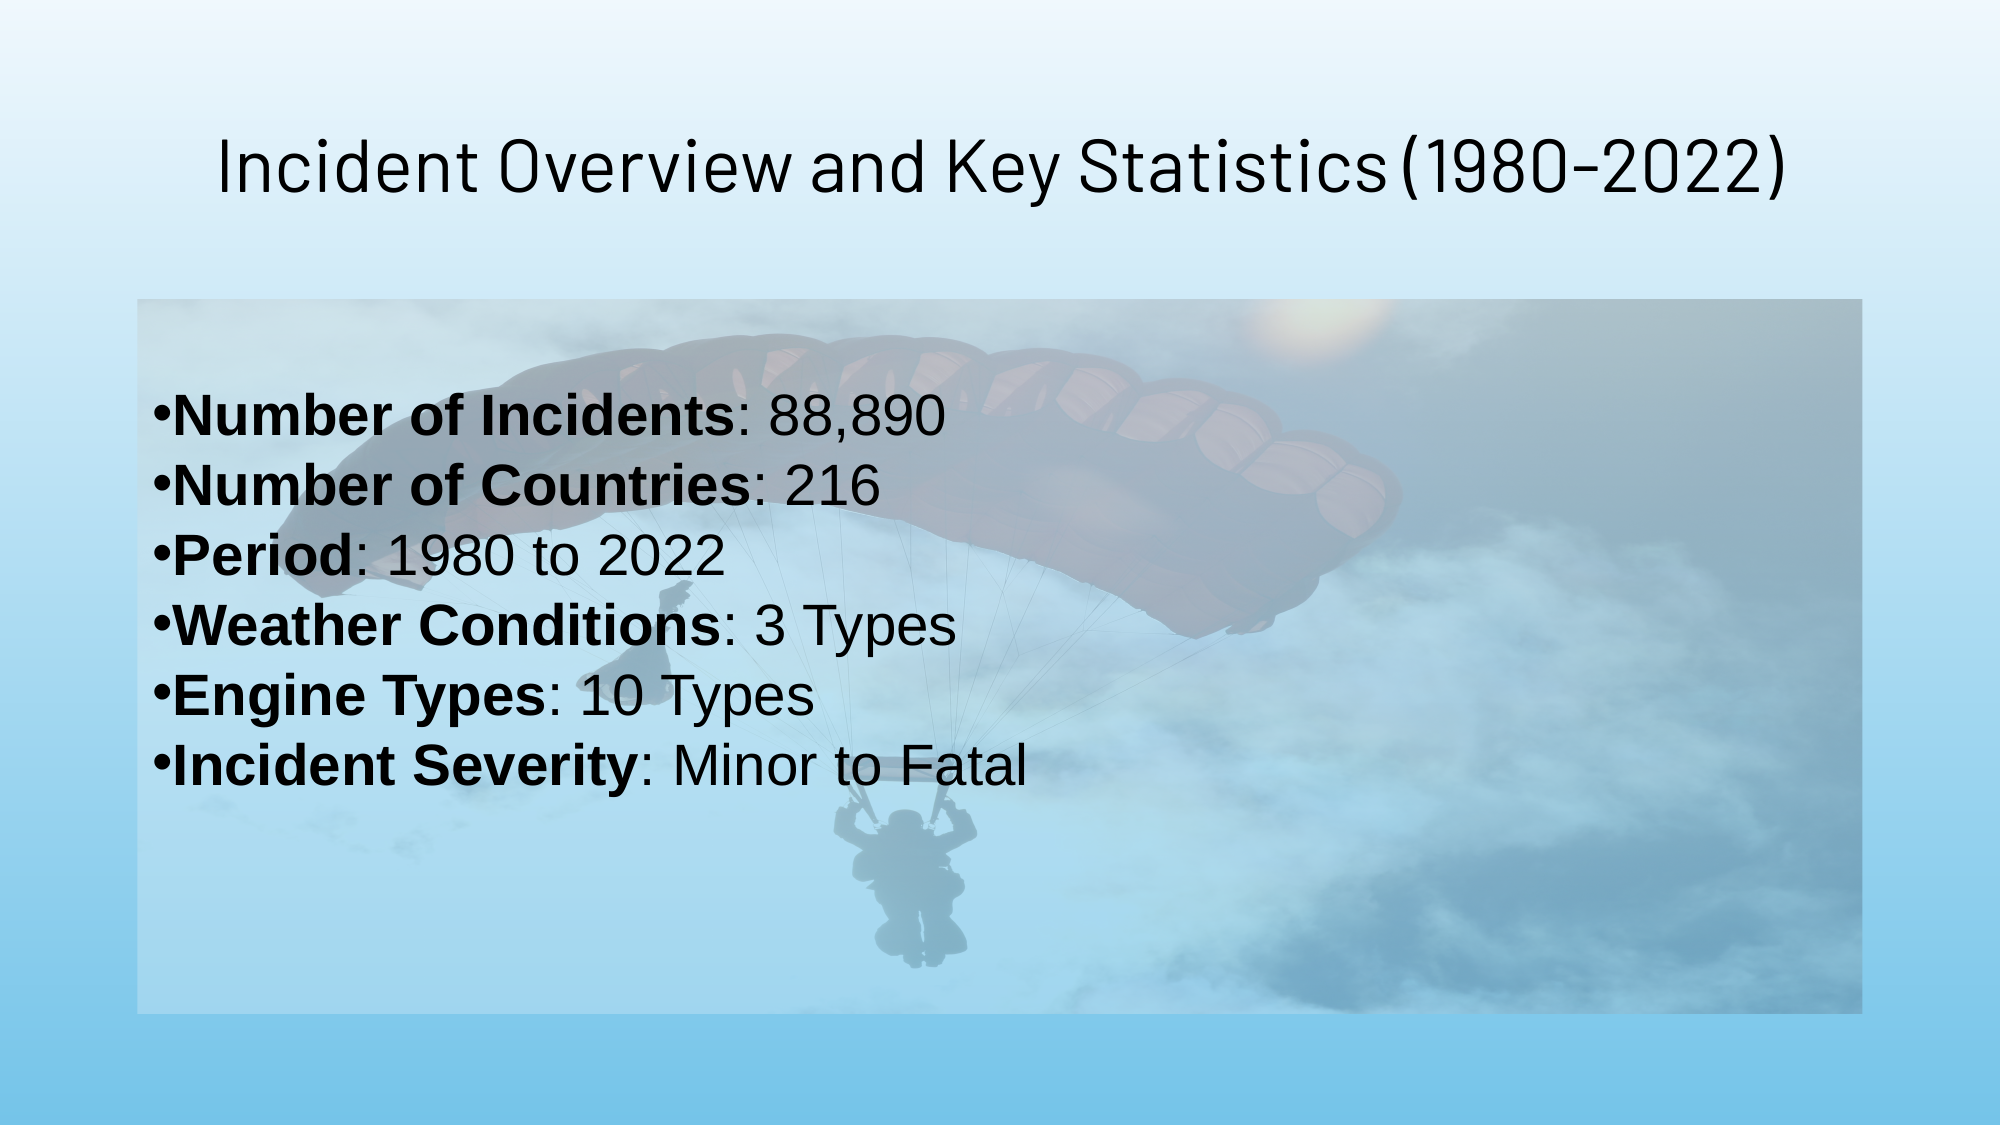

# Incident Overview and Key Statistics (1980-2022)

Number of Incidents: 88,890
Number of Countries: 216
Period: 1980 to 2022
Weather Conditions: 3 Types
Engine Types: 10 Types
Incident Severity: Minor to Fatal